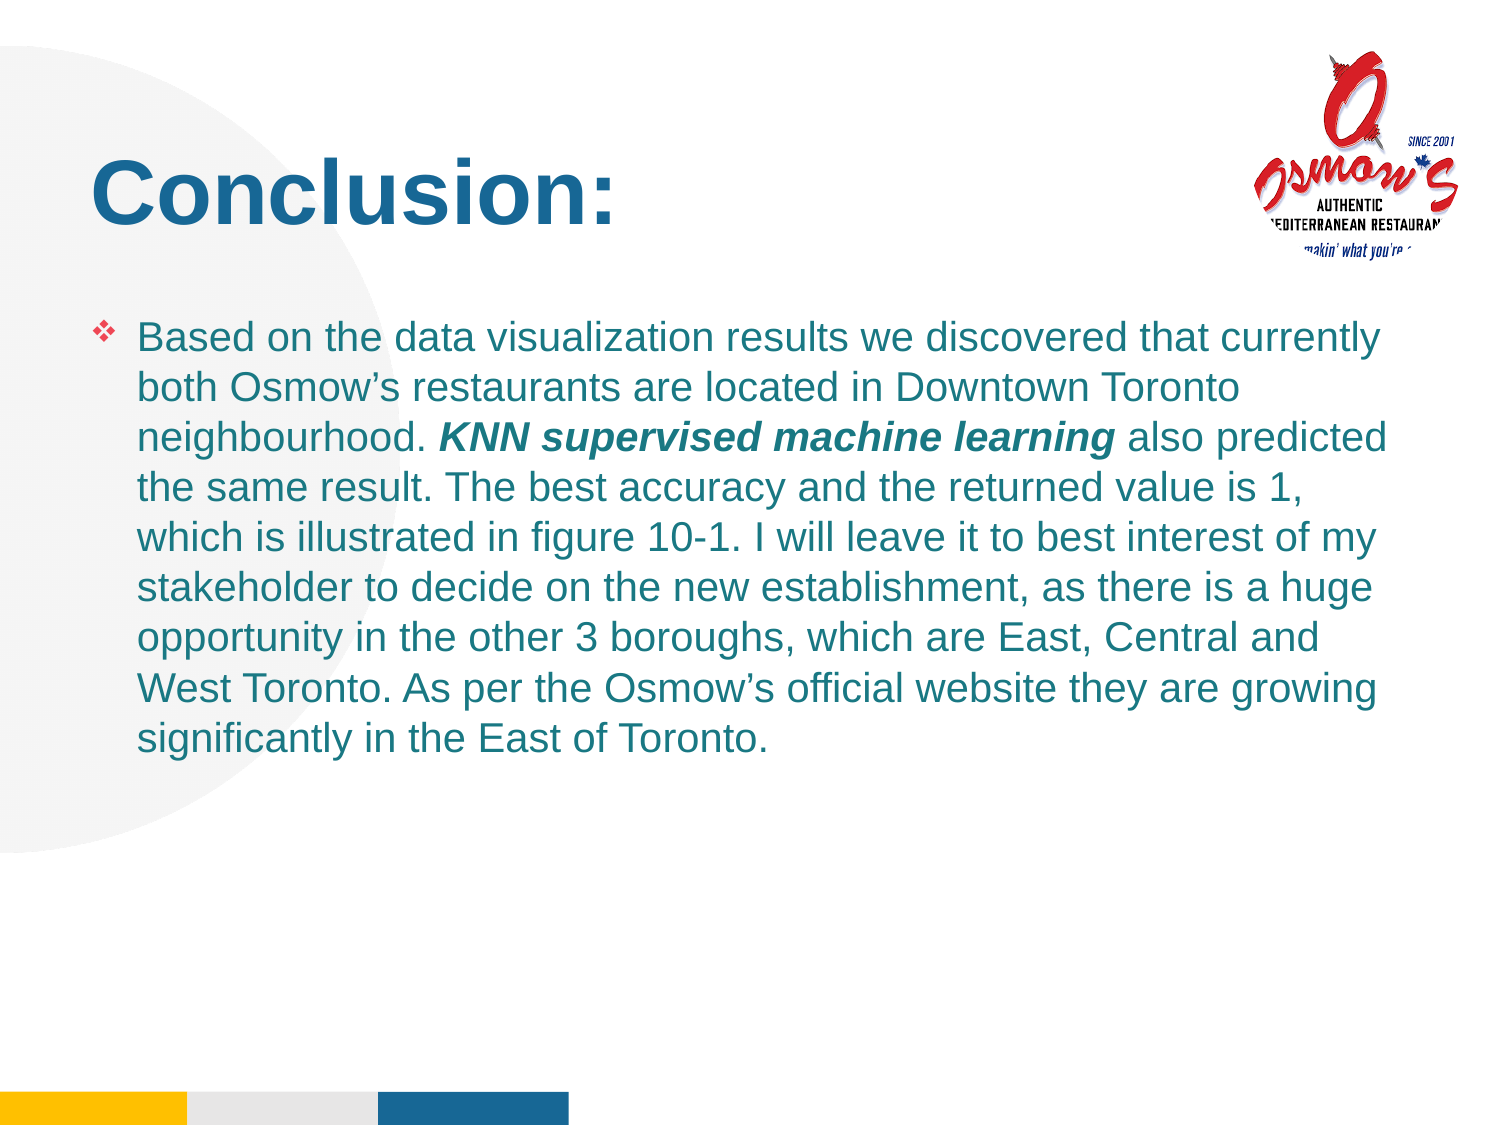

# Conclusion:
Based on the data visualization results we discovered that currently both Osmow’s restaurants are located in Downtown Toronto neighbourhood. KNN supervised machine learning also predicted the same result. The best accuracy and the returned value is 1, which is illustrated in figure 10-1. I will leave it to best interest of my stakeholder to decide on the new establishment, as there is a huge opportunity in the other 3 boroughs, which are East, Central and West Toronto. As per the Osmow’s official website they are growing significantly in the East of Toronto.